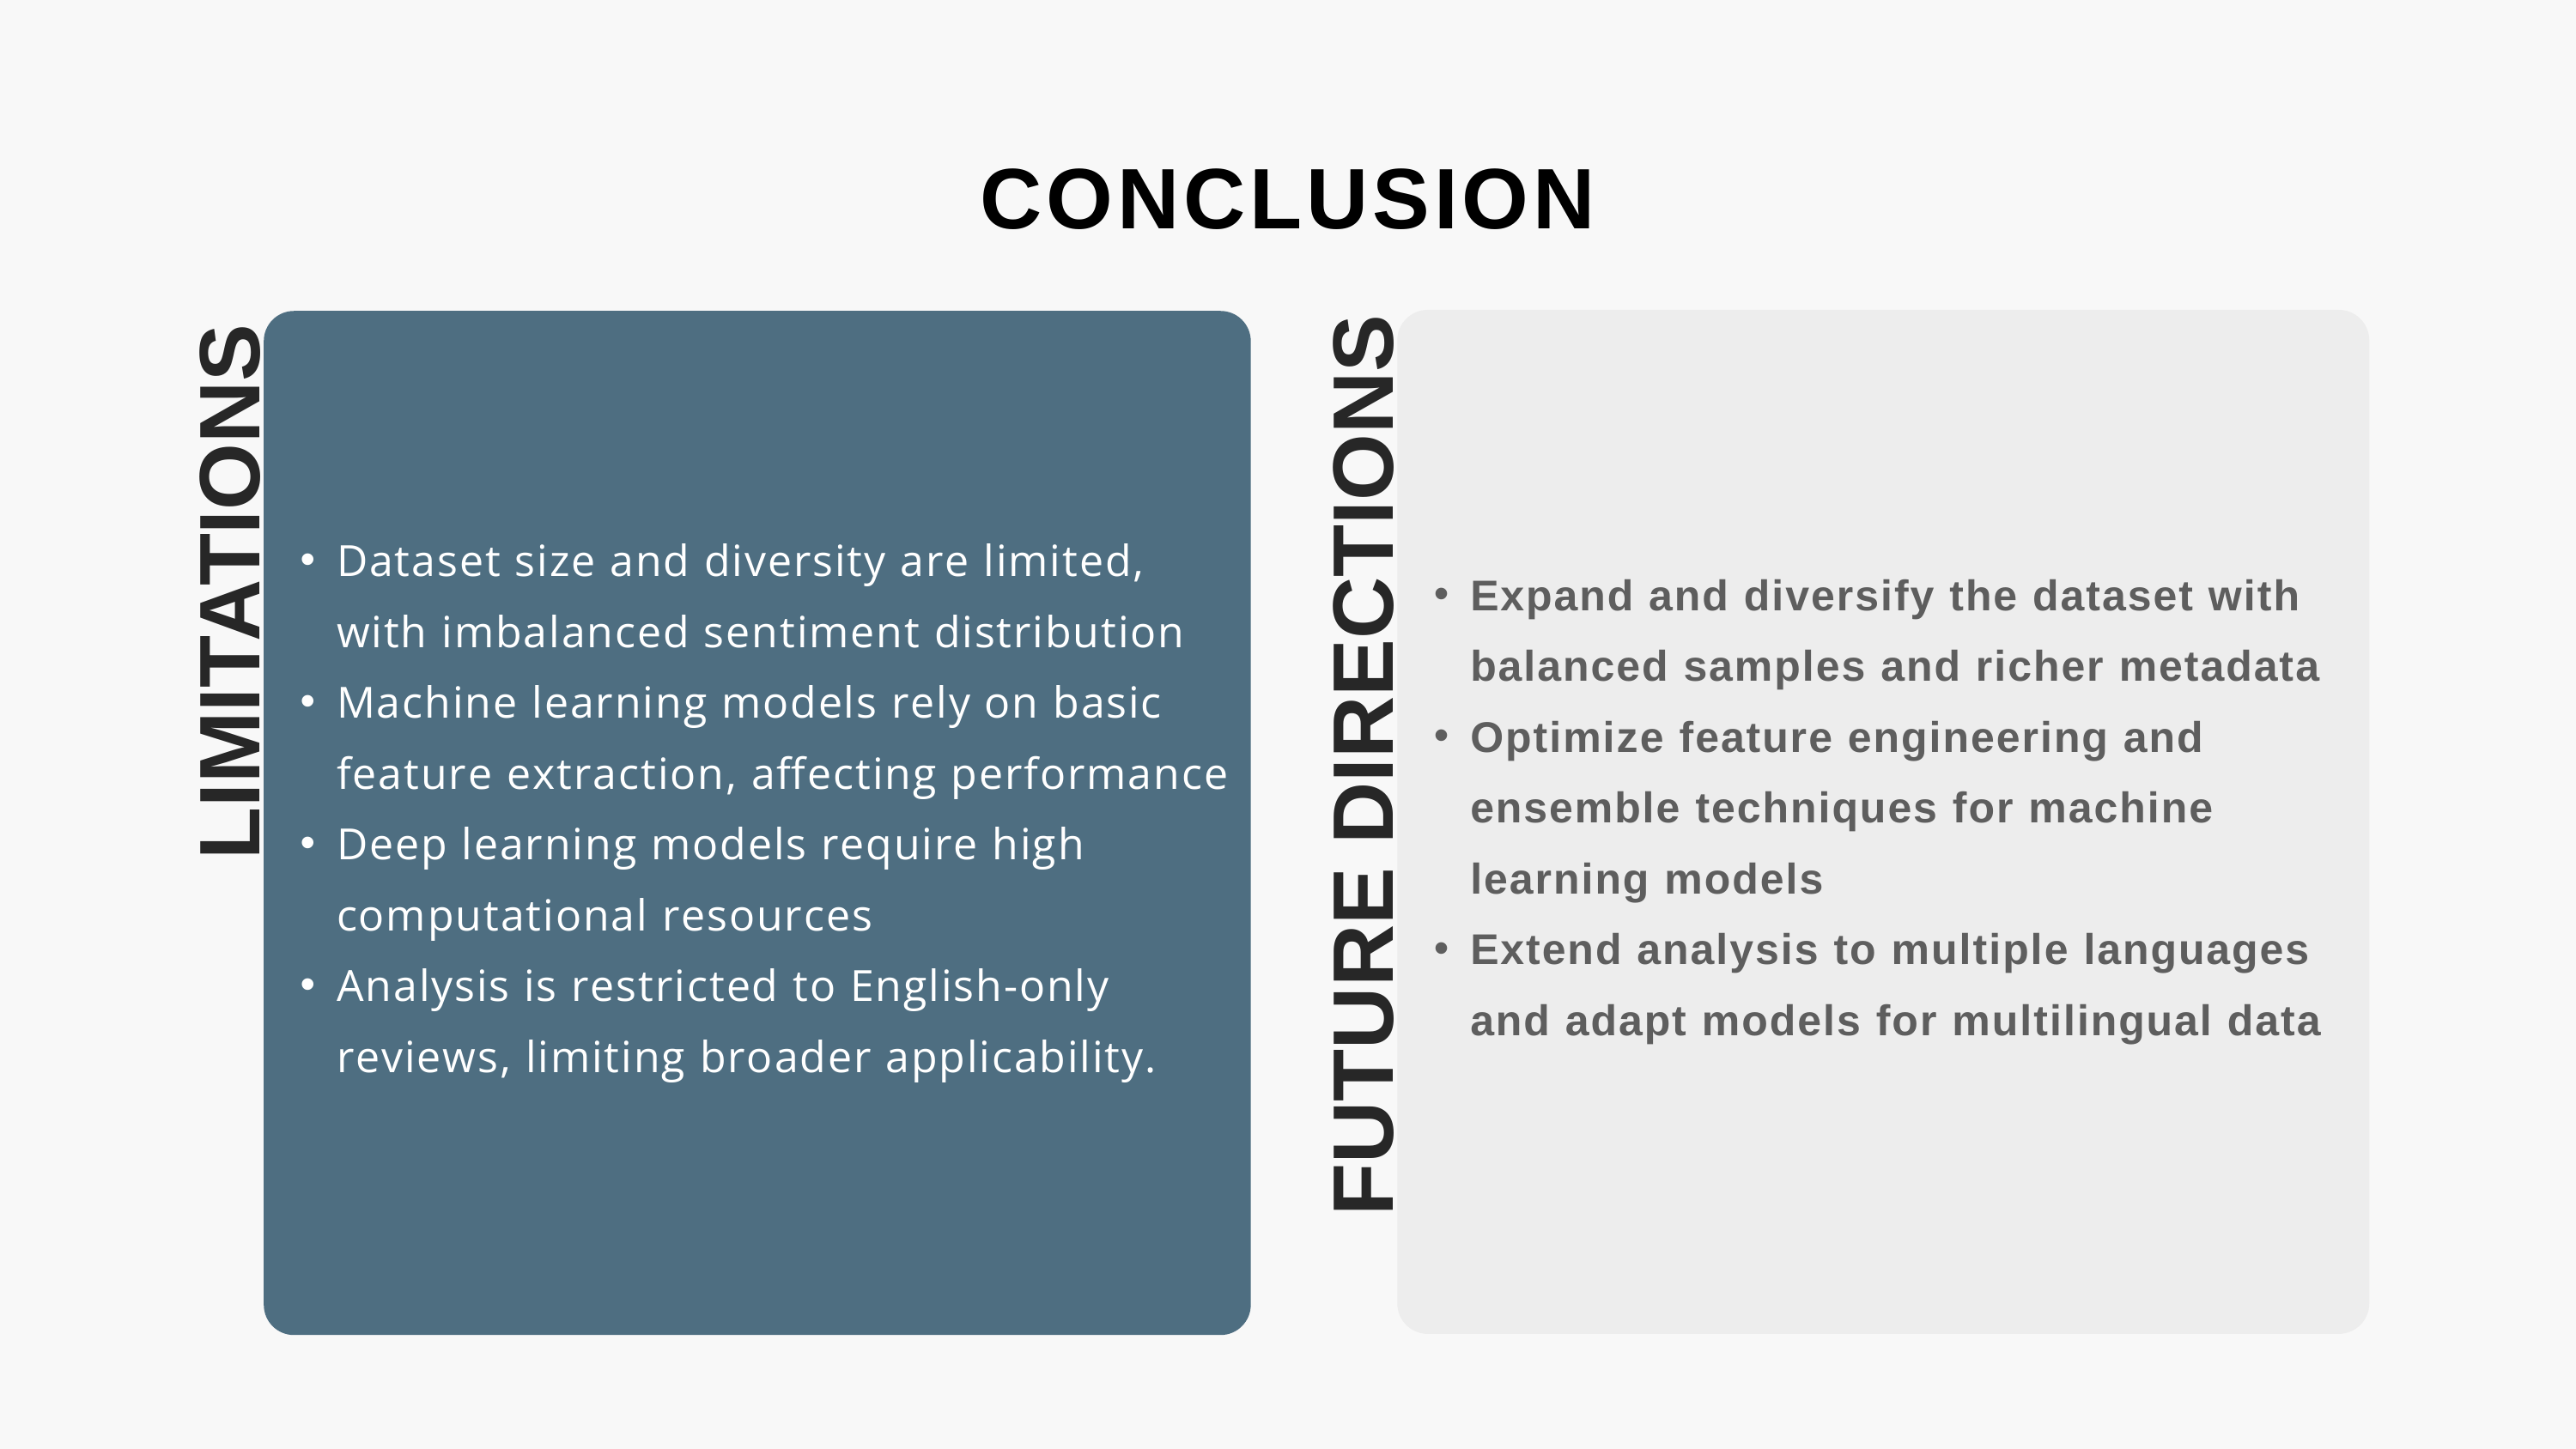

CONCLUSION

Expand and diversify the dataset with balanced samples and richer metadata
Optimize feature engineering and ensemble techniques for machine learning models
Extend analysis to multiple languages and adapt models for multilingual data

Dataset size and diversity are limited, with imbalanced sentiment distribution
Machine learning models rely on basic feature extraction, affecting performance
Deep learning models require high computational resources
Analysis is restricted to English-only reviews, limiting broader applicability.
LIMITATIONS
FUTURE DIRECTIONS